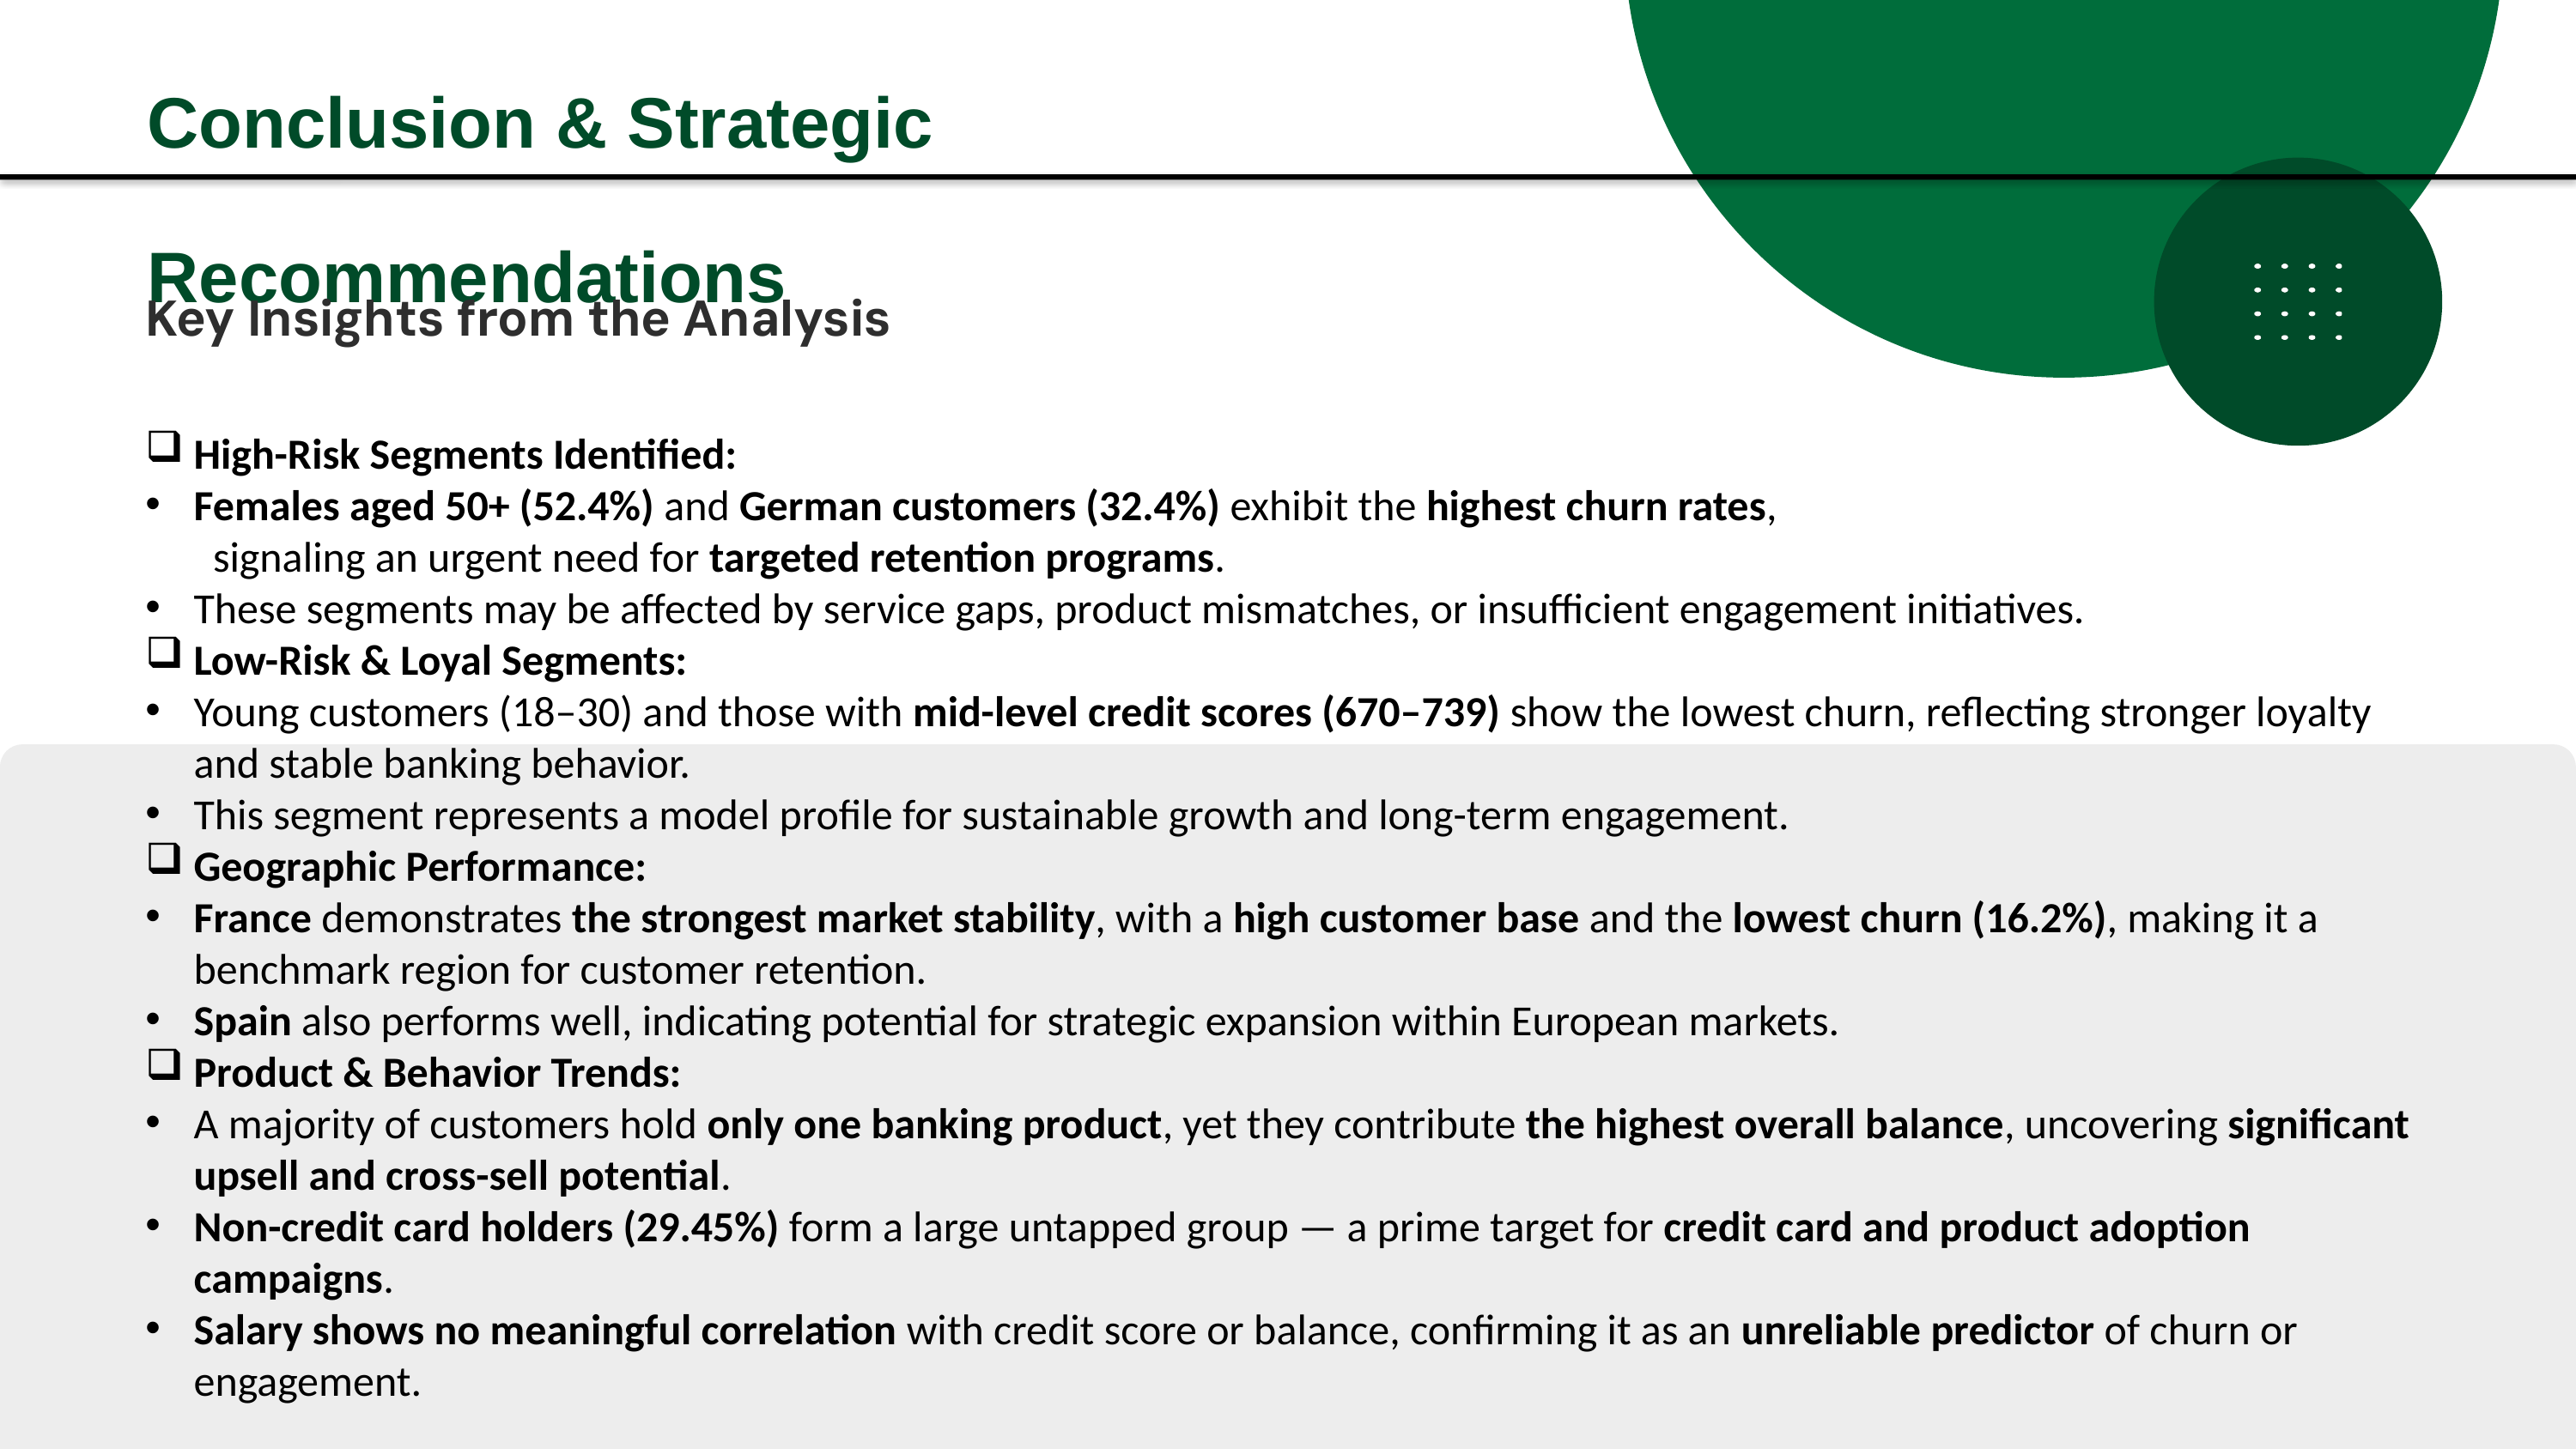

Conclusion & Strategic Recommendations

Key Insights from the Analysis

High-Risk Segments Identified:
Females aged 50+ (52.4%) and German customers (32.4%) exhibit the highest churn rates,
       signaling an urgent need for targeted retention programs.
These segments may be affected by service gaps, product mismatches, or insufficient engagement initiatives.
Low-Risk & Loyal Segments:
Young customers (18–30) and those with mid-level credit scores (670–739) show the lowest churn, reflecting stronger loyalty and stable banking behavior.
This segment represents a model profile for sustainable growth and long-term engagement.
Geographic Performance:
France demonstrates the strongest market stability, with a high customer base and the lowest churn (16.2%), making it a benchmark region for customer retention.
Spain also performs well, indicating potential for strategic expansion within European markets.
Product & Behavior Trends:
A majority of customers hold only one banking product, yet they contribute the highest overall balance, uncovering significant upsell and cross-sell potential.
Non-credit card holders (29.45%) form a large untapped group — a prime target for credit card and product adoption campaigns.
Salary shows no meaningful correlation with credit score or balance, confirming it as an unreliable predictor of churn or engagement.